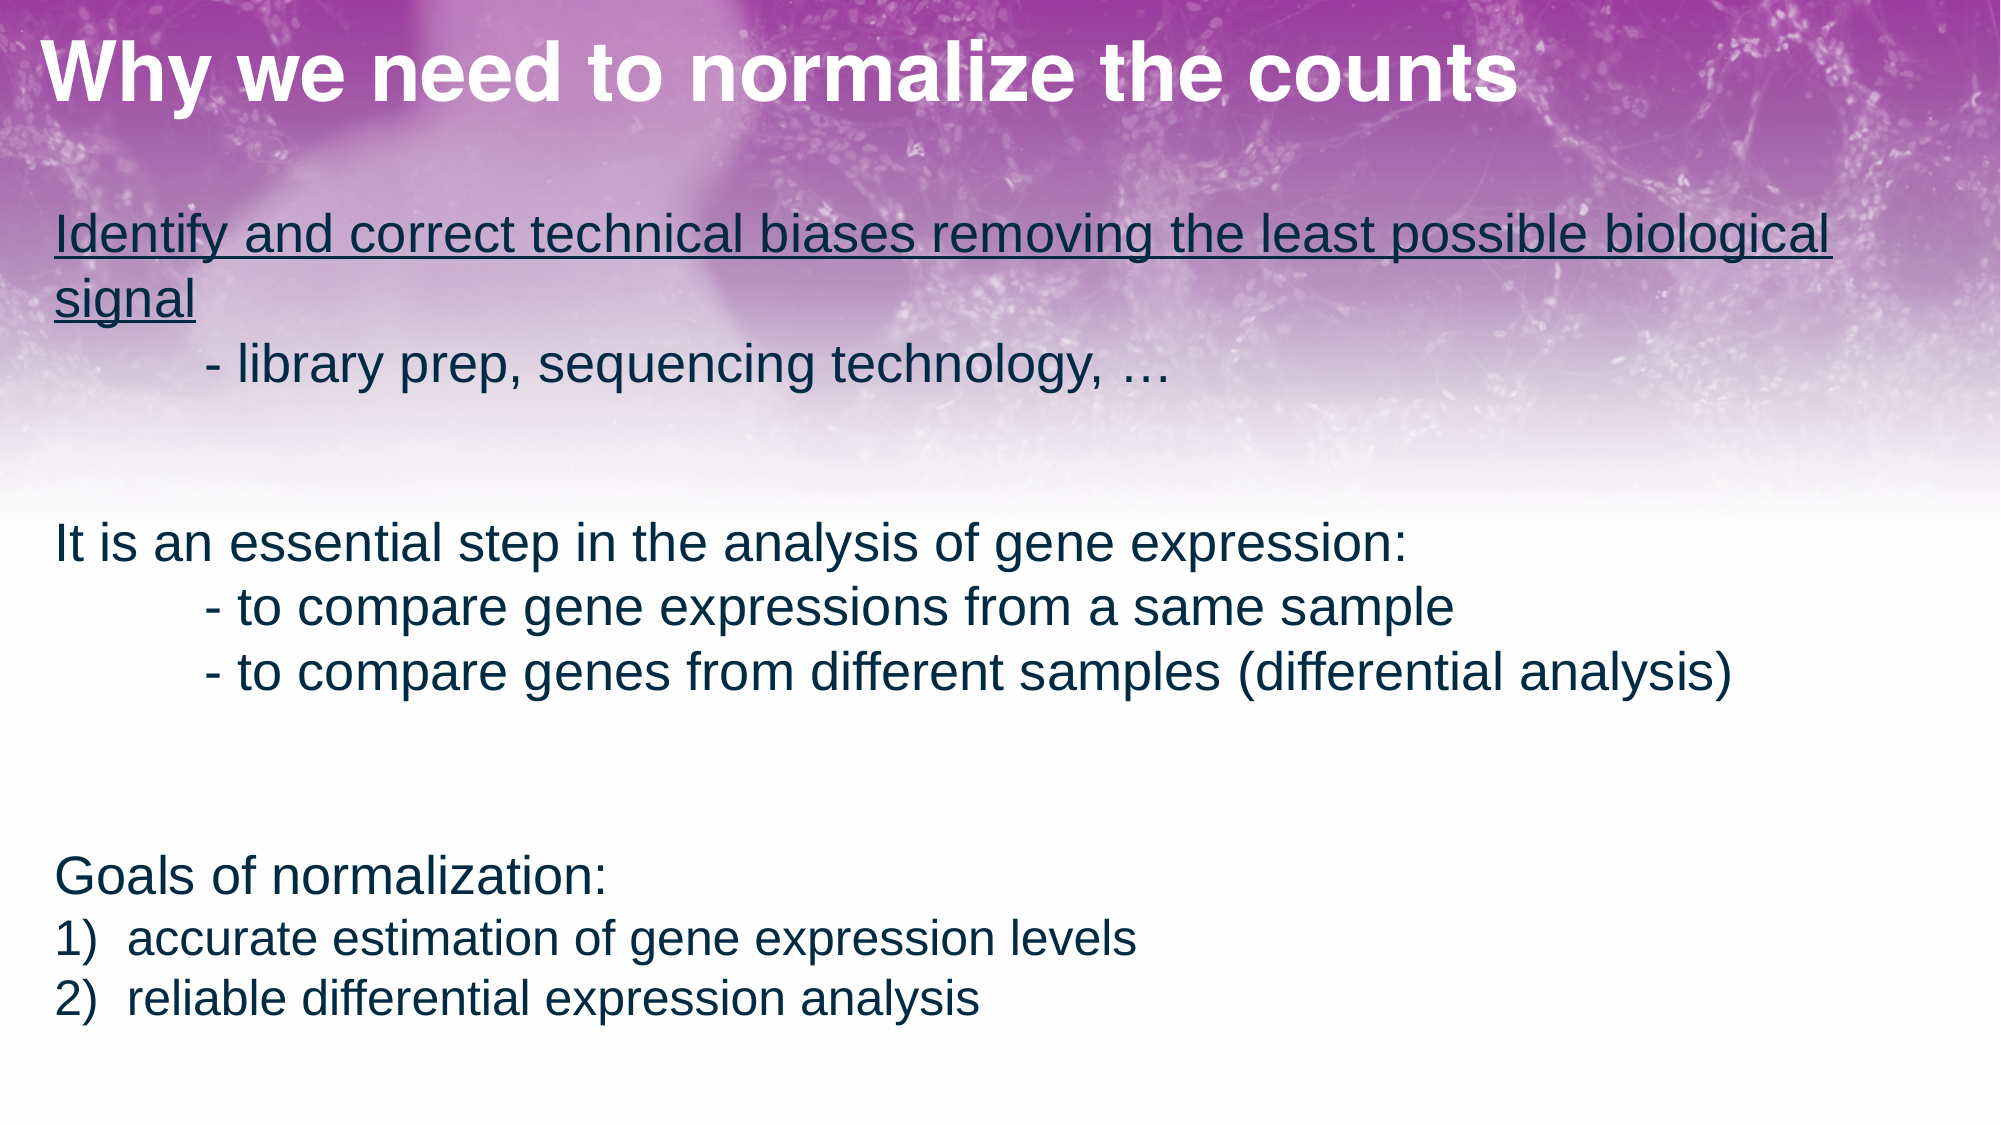

Why we need to normalize the counts
Identify and correct technical biases removing the least possible biological signal
	- library prep, sequencing technology, …
It is an essential step in the analysis of gene expression:
	- to compare gene expressions from a same sample
	- to compare genes from different samples (differential analysis)
Goals of normalization:
1)  accurate estimation of gene expression levels
2)  reliable differential expression analysis